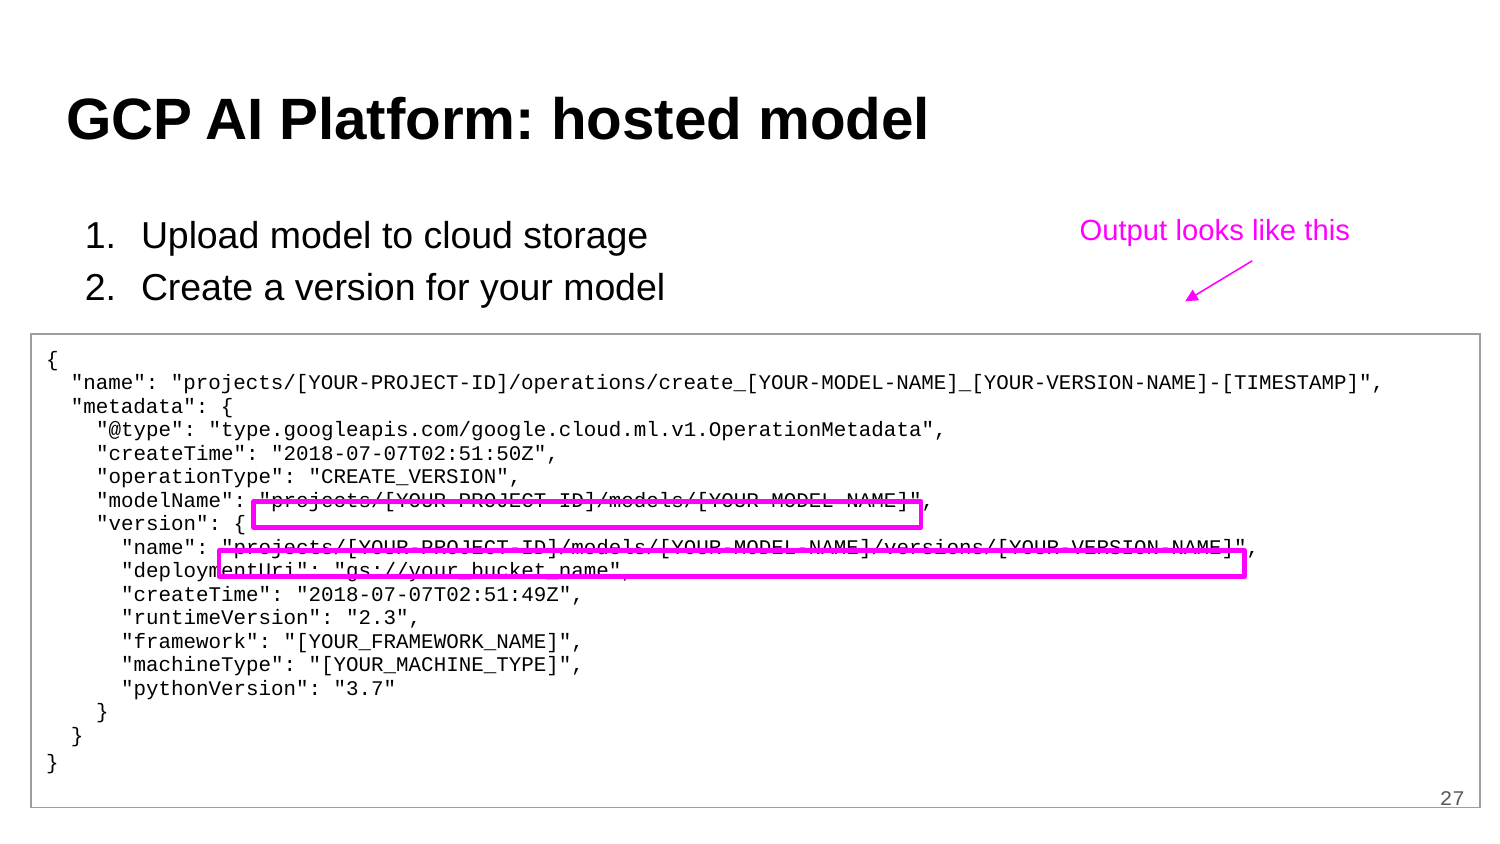

# GCP AI Platform: hosted model
Upload model to cloud storage
Create a version for your model

Output looks like this
| { "name": "projects/[YOUR-PROJECT-ID]/operations/create\_[YOUR-MODEL-NAME]\_[YOUR-VERSION-NAME]-[TIMESTAMP]", "metadata": { "@type": "type.googleapis.com/google.cloud.ml.v1.OperationMetadata", "createTime": "2018-07-07T02:51:50Z", "operationType": "CREATE\_VERSION", "modelName": "projects/[YOUR-PROJECT-ID]/models/[YOUR-MODEL-NAME]", "version": { "name": "projects/[YOUR-PROJECT-ID]/models/[YOUR-MODEL-NAME]/versions/[YOUR-VERSION-NAME]", "deploymentUri": "gs://your\_bucket\_name", "createTime": "2018-07-07T02:51:49Z", "runtimeVersion": "2.3", "framework": "[YOUR\_FRAMEWORK\_NAME]", "machineType": "[YOUR\_MACHINE\_TYPE]", "pythonVersion": "3.7" } } } |
| --- |

27